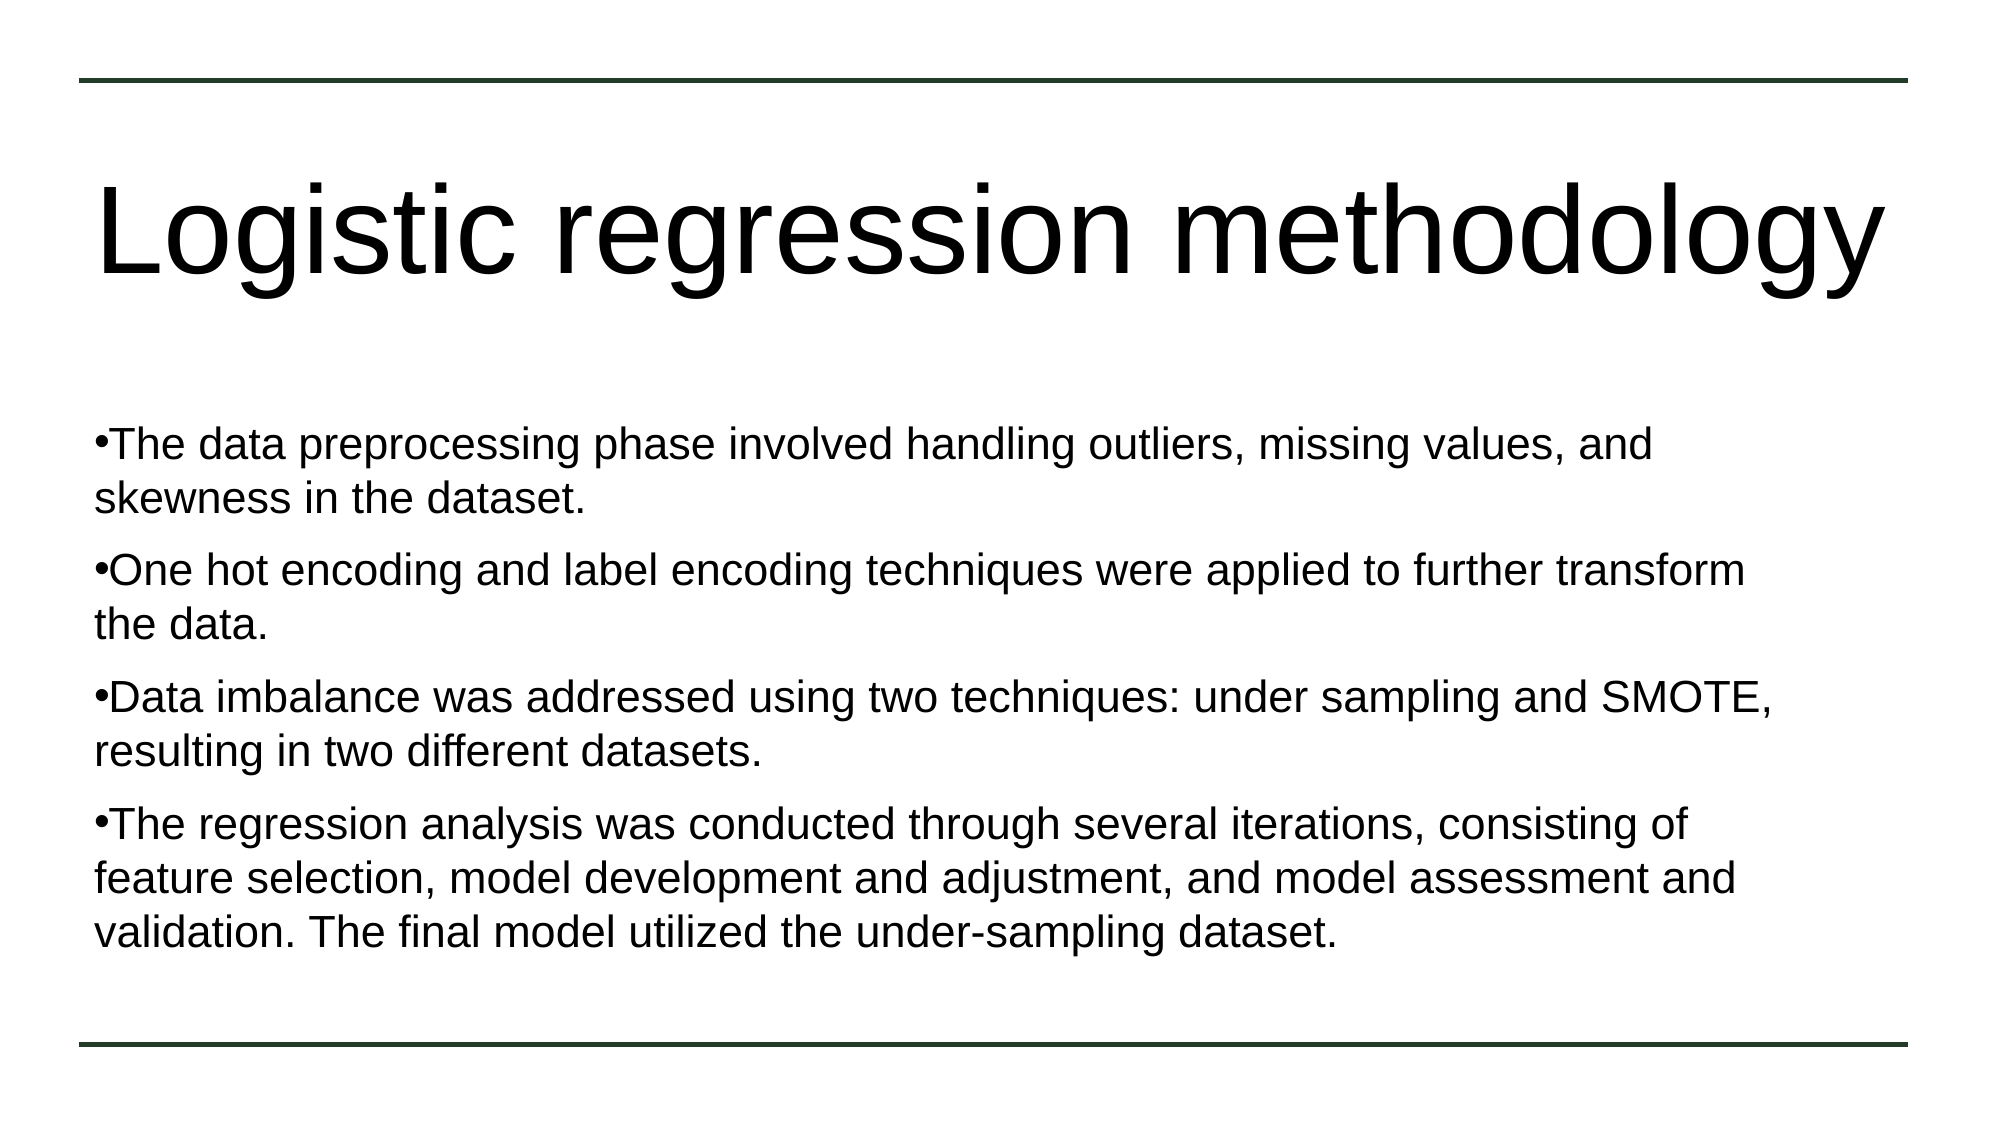

# Logistic regression methodology
The data preprocessing phase involved handling outliers, missing values, and skewness in the dataset.
One hot encoding and label encoding techniques were applied to further transform the data.
Data imbalance was addressed using two techniques: under sampling and SMOTE, resulting in two different datasets.
The regression analysis was conducted through several iterations, consisting of feature selection, model development and adjustment, and model assessment and validation. The final model utilized the under-sampling dataset.